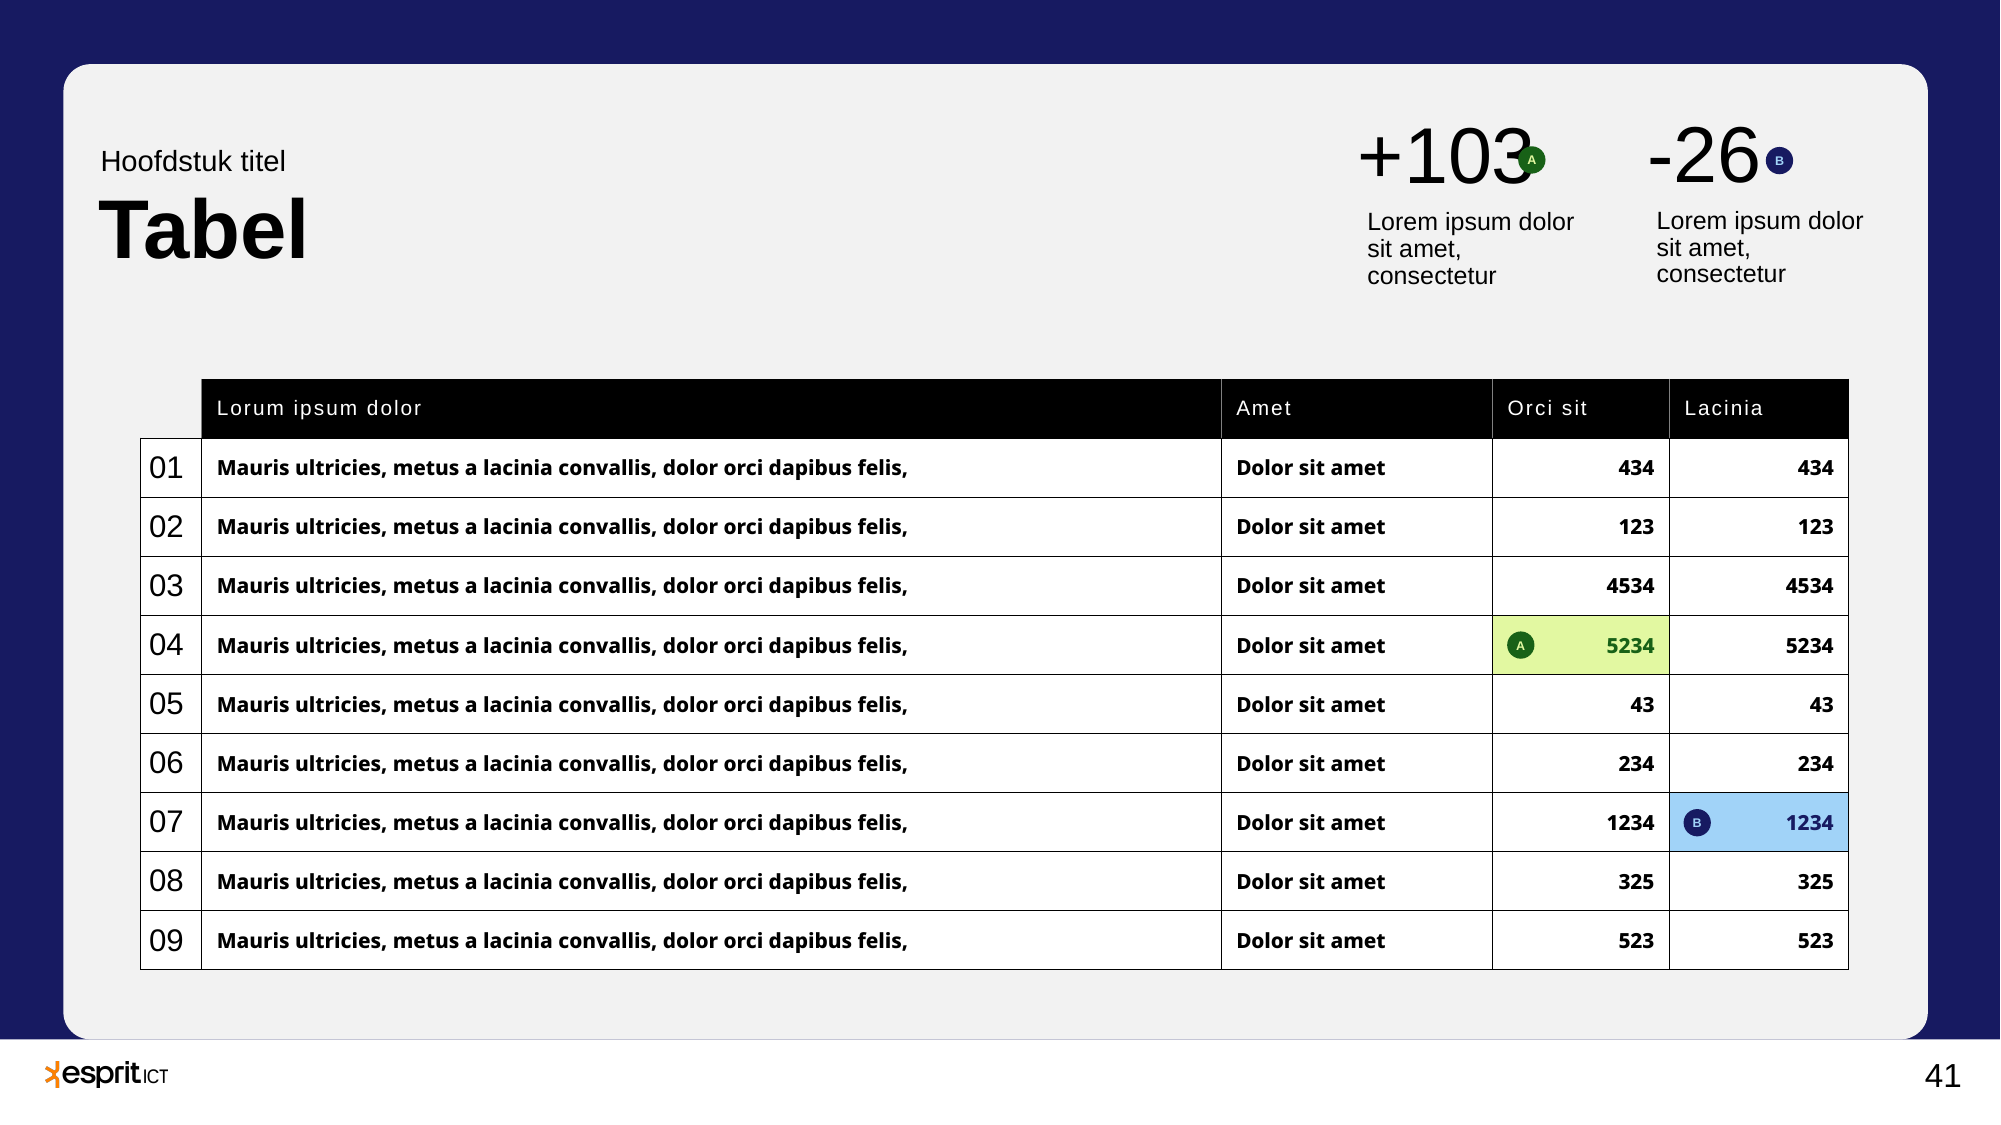

-26
+103
Hoofdstuk titel
A
B
Tabel
Lorem ipsum dolor sit amet, consectetur
Lorem ipsum dolor sit amet, consectetur
|  | Lorum ipsum dolor | Amet | Orci sit | Lacinia |
| --- | --- | --- | --- | --- |
| 01 | Mauris ultricies, metus a lacinia convallis, dolor orci dapibus felis, | Dolor sit amet | 434 | 434 |
| 02 | Mauris ultricies, metus a lacinia convallis, dolor orci dapibus felis, | Dolor sit amet | 123 | 123 |
| 03 | Mauris ultricies, metus a lacinia convallis, dolor orci dapibus felis, | Dolor sit amet | 4534 | 4534 |
| 04 | Mauris ultricies, metus a lacinia convallis, dolor orci dapibus felis, | Dolor sit amet | 5234 | 5234 |
| 05 | Mauris ultricies, metus a lacinia convallis, dolor orci dapibus felis, | Dolor sit amet | 43 | 43 |
| 06 | Mauris ultricies, metus a lacinia convallis, dolor orci dapibus felis, | Dolor sit amet | 234 | 234 |
| 07 | Mauris ultricies, metus a lacinia convallis, dolor orci dapibus felis, | Dolor sit amet | 1234 | 1234 |
| 08 | Mauris ultricies, metus a lacinia convallis, dolor orci dapibus felis, | Dolor sit amet | 325 | 325 |
| 09 | Mauris ultricies, metus a lacinia convallis, dolor orci dapibus felis, | Dolor sit amet | 523 | 523 |
A
B